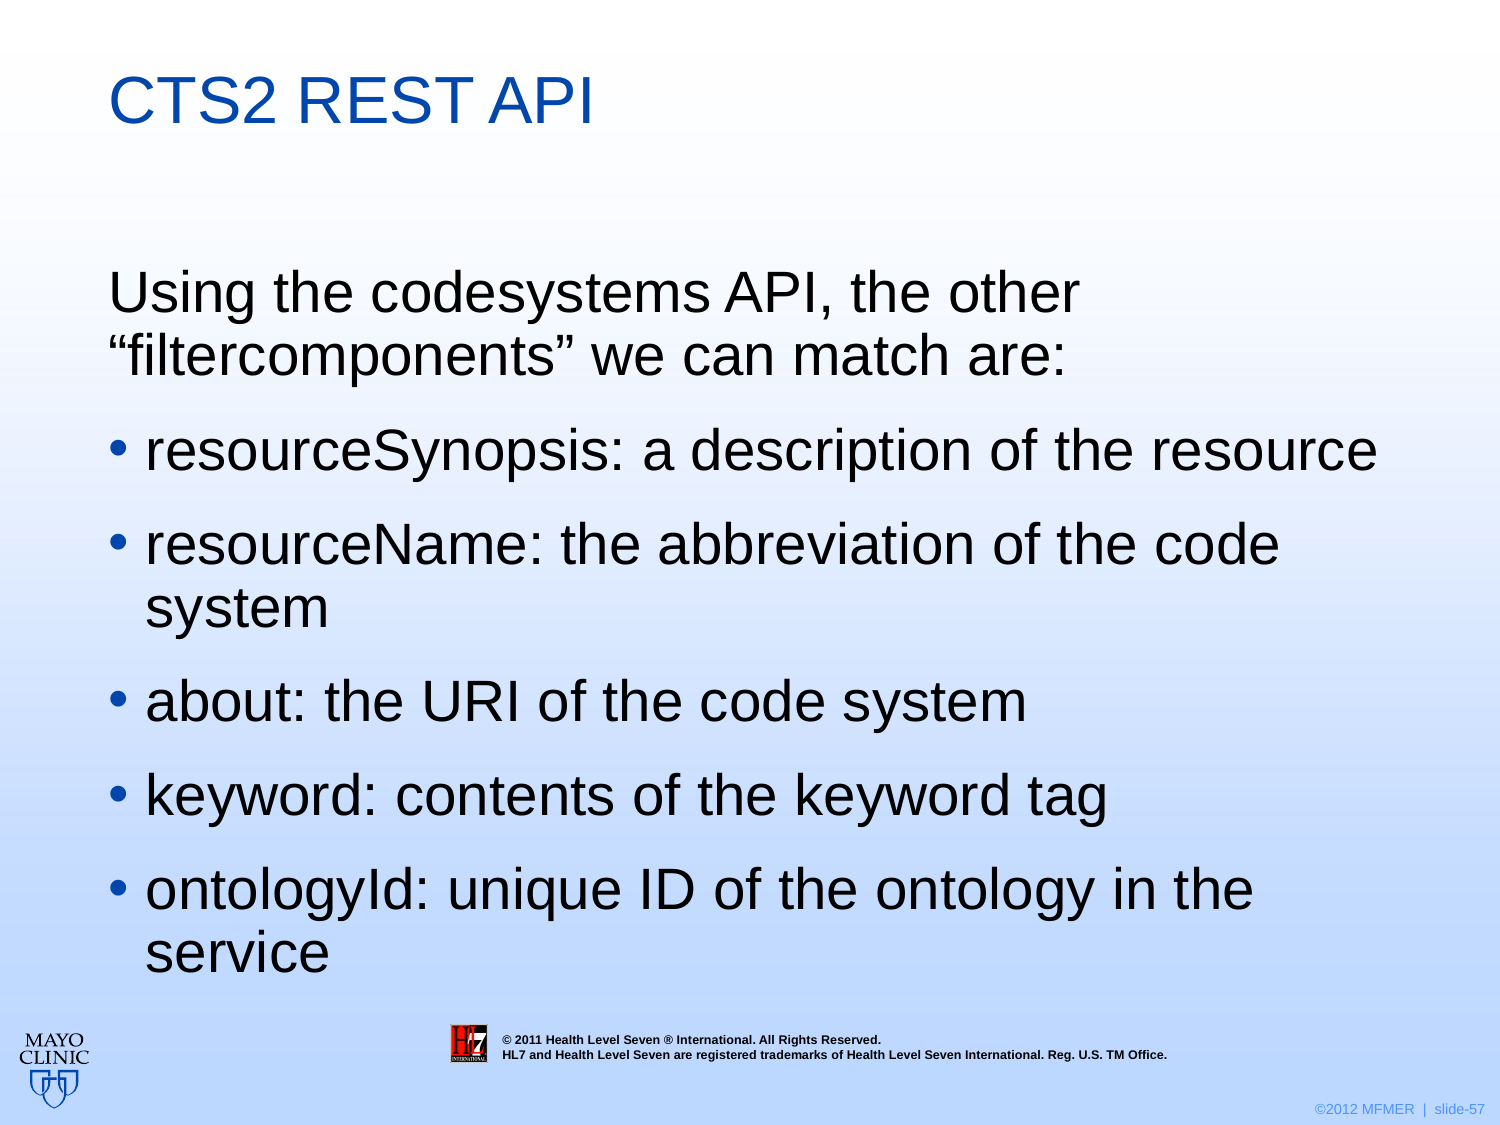

# CTS2 REST API
Using the codesystems API, the other “filtercomponents” we can match are:
resourceSynopsis: a description of the resource
resourceName: the abbreviation of the code system
about: the URI of the code system
keyword: contents of the keyword tag
ontologyId: unique ID of the ontology in the service